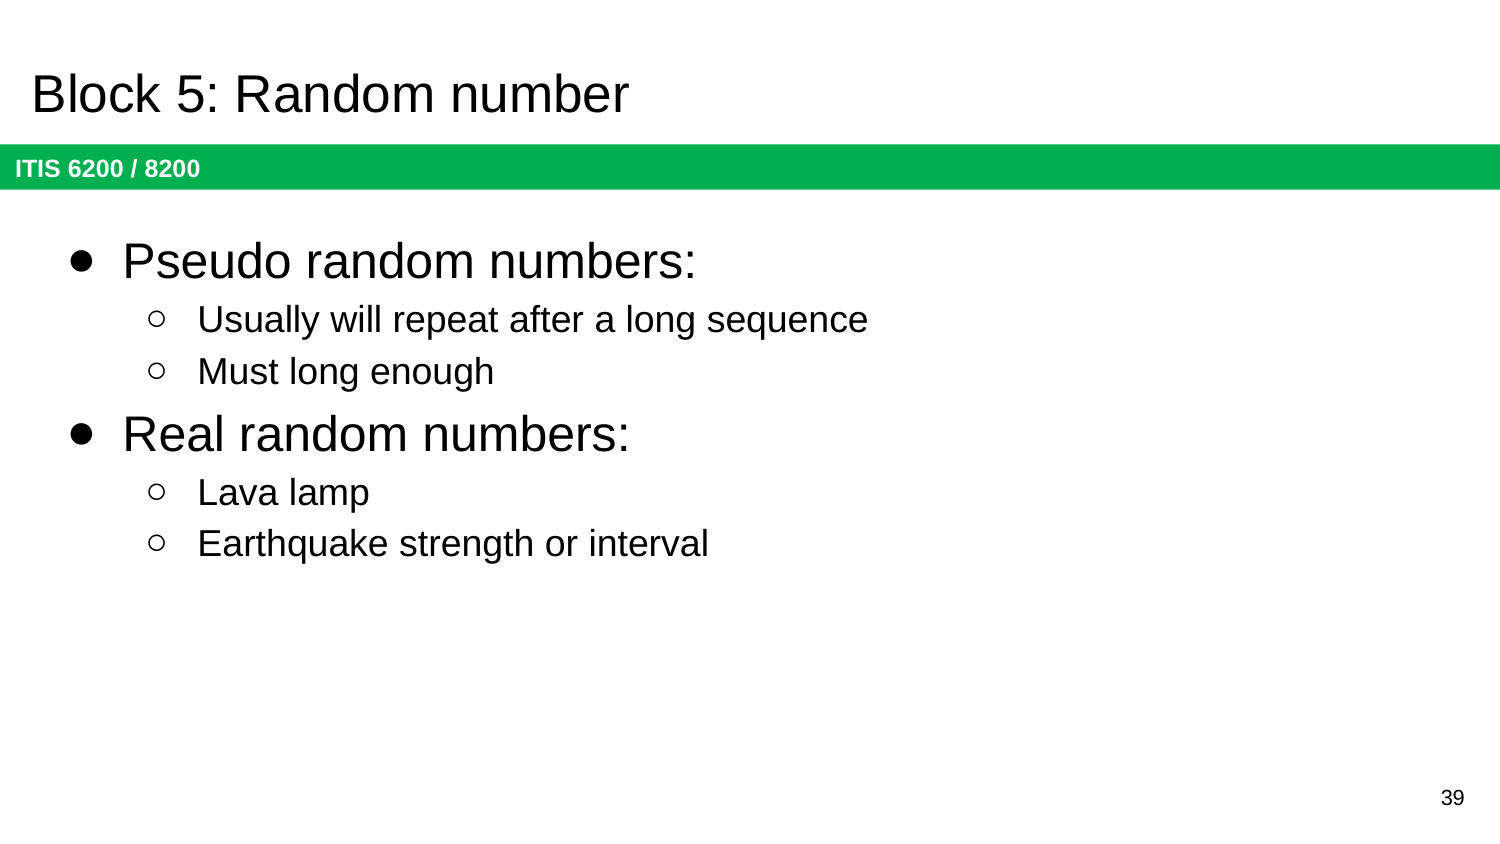

# Block 5: Random number
Pseudo random numbers:
Usually will repeat after a long sequence
Must long enough
Real random numbers:
Lava lamp
Earthquake strength or interval
39